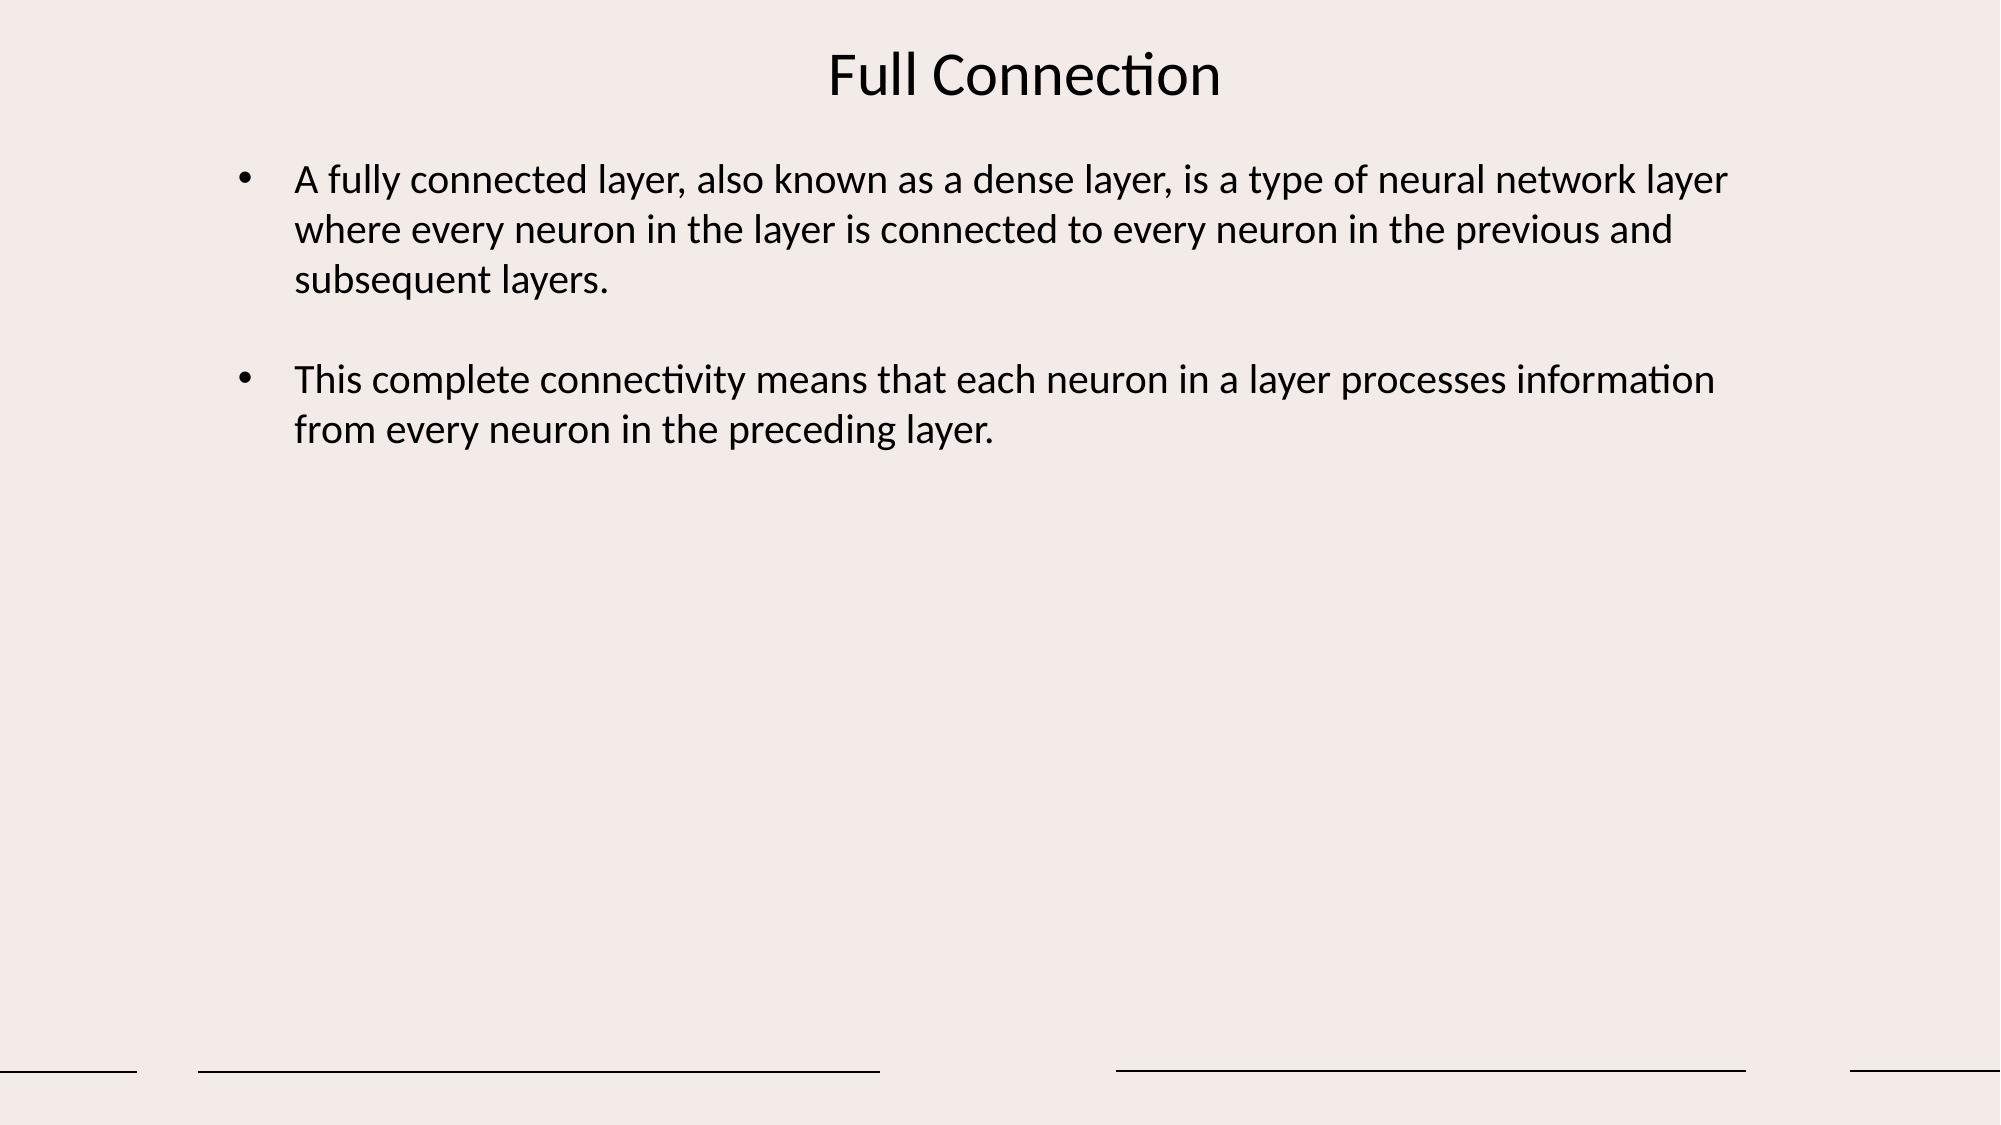

Full Connection
A fully connected layer, also known as a dense layer, is a type of neural network layer where every neuron in the layer is connected to every neuron in the previous and subsequent layers.

This complete connectivity means that each neuron in a layer processes information from every neuron in the preceding layer.